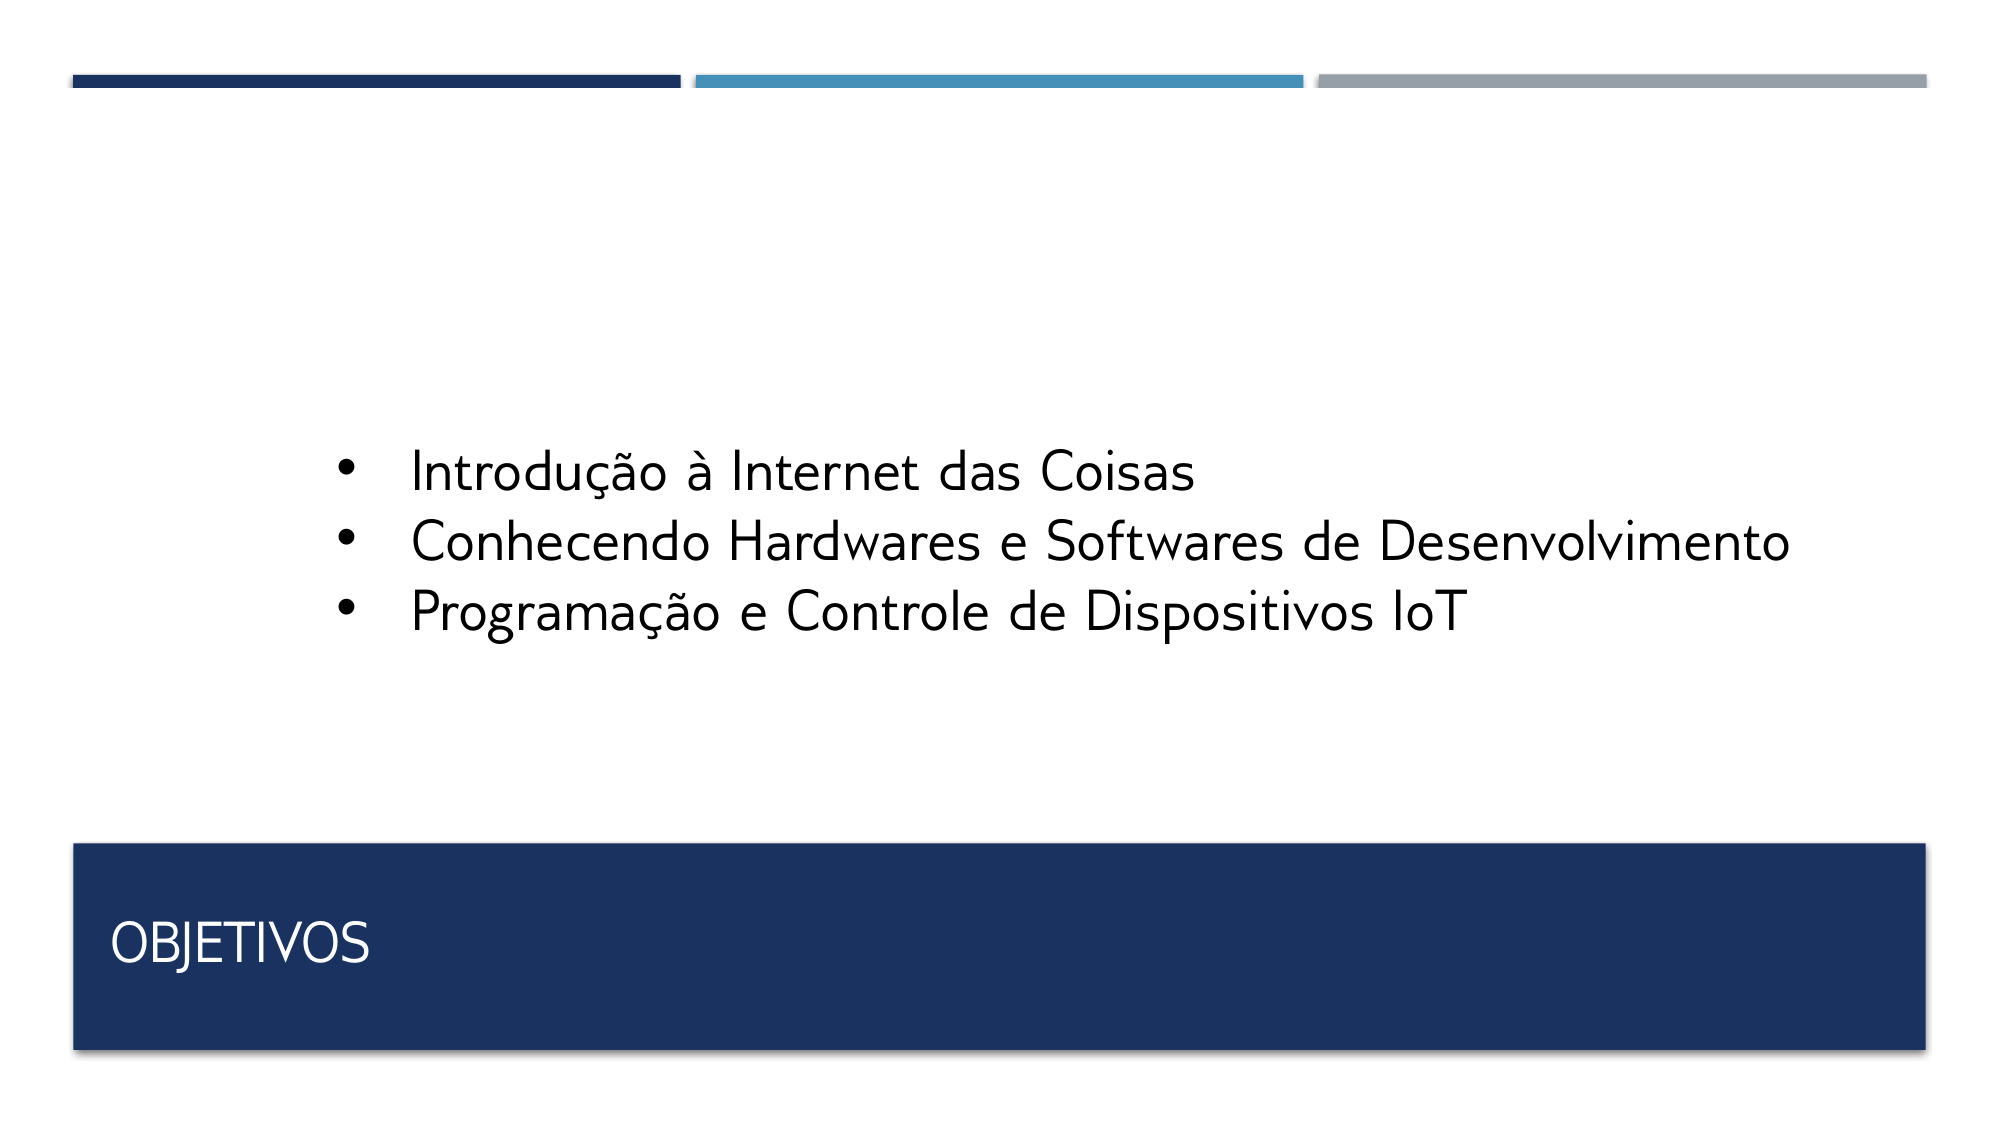

Introdução à Internet das Coisas
Conhecendo Hardwares e Softwares de Desenvolvimento
Programação e Controle de Dispositivos IoT

# Objetivos